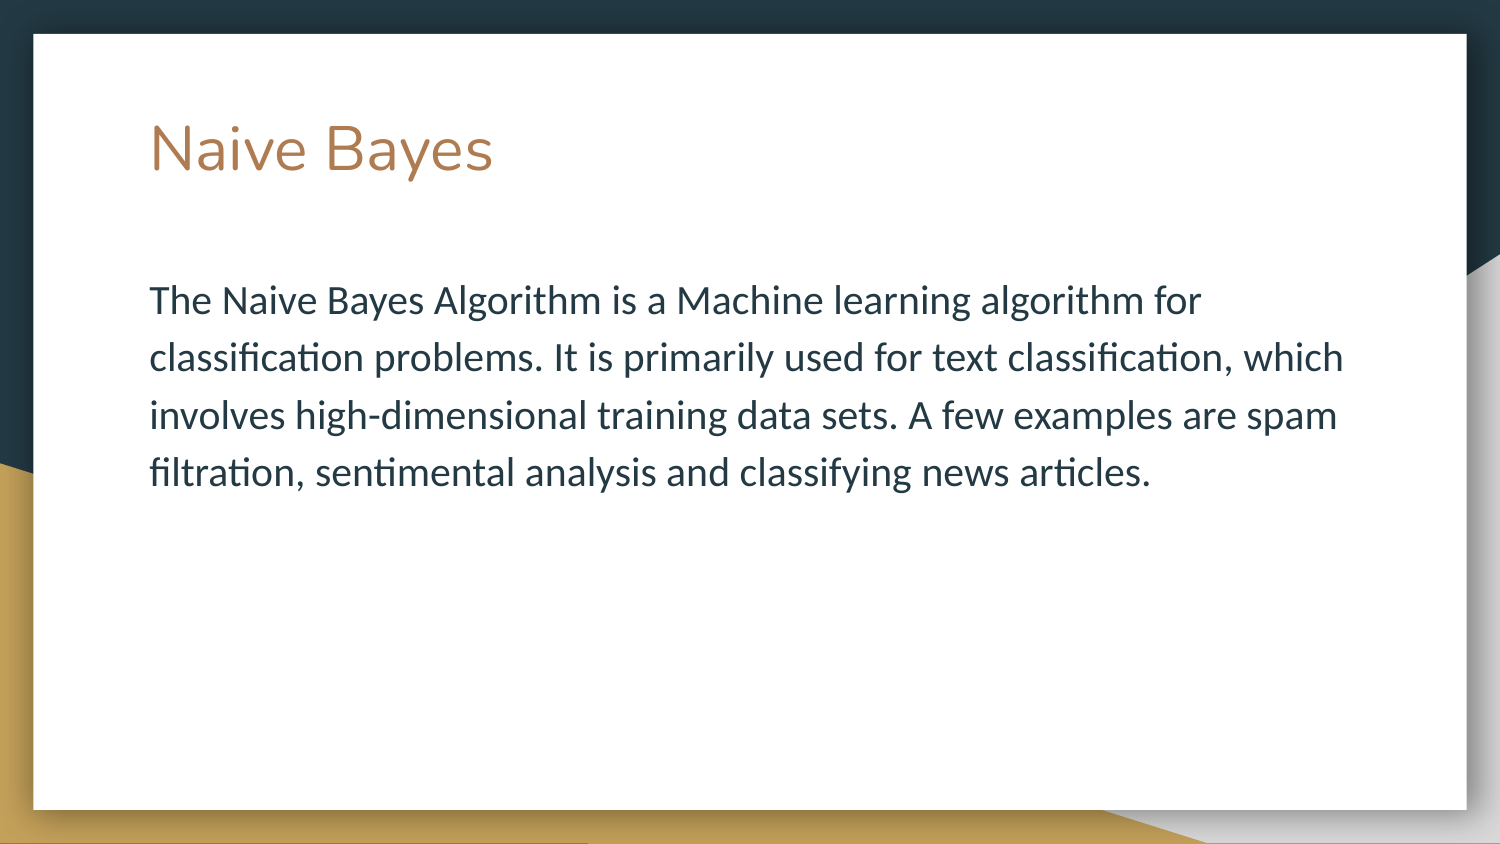

# Naive Bayes
The Naive Bayes Algorithm is a Machine learning algorithm for classification problems. It is primarily used for text classification, which involves high-dimensional training data sets. A few examples are spam filtration, sentimental analysis and classifying news articles.